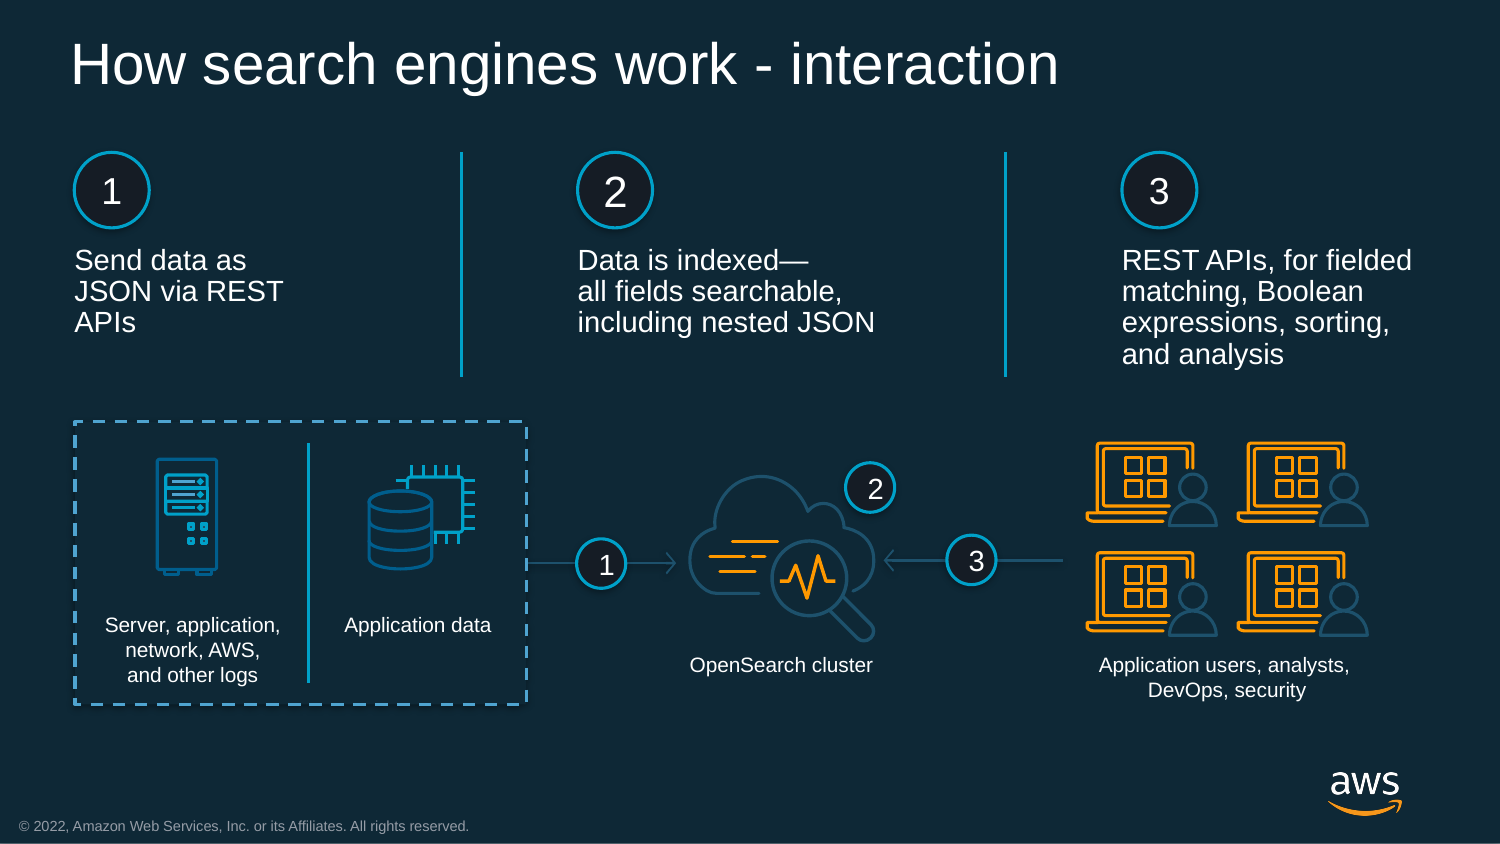

# How search engines work - interaction
1
Send data as
JSON via REST APIs
2
Data is indexed—
all fields searchable, including nested JSON
3
REST APIs, for fielded matching, Boolean expressions, sorting, and analysis

Server, application, network, AWS,
and other logs
Application data

2

3
1

OpenSearch cluster
Application users, analysts,
DevOps, security